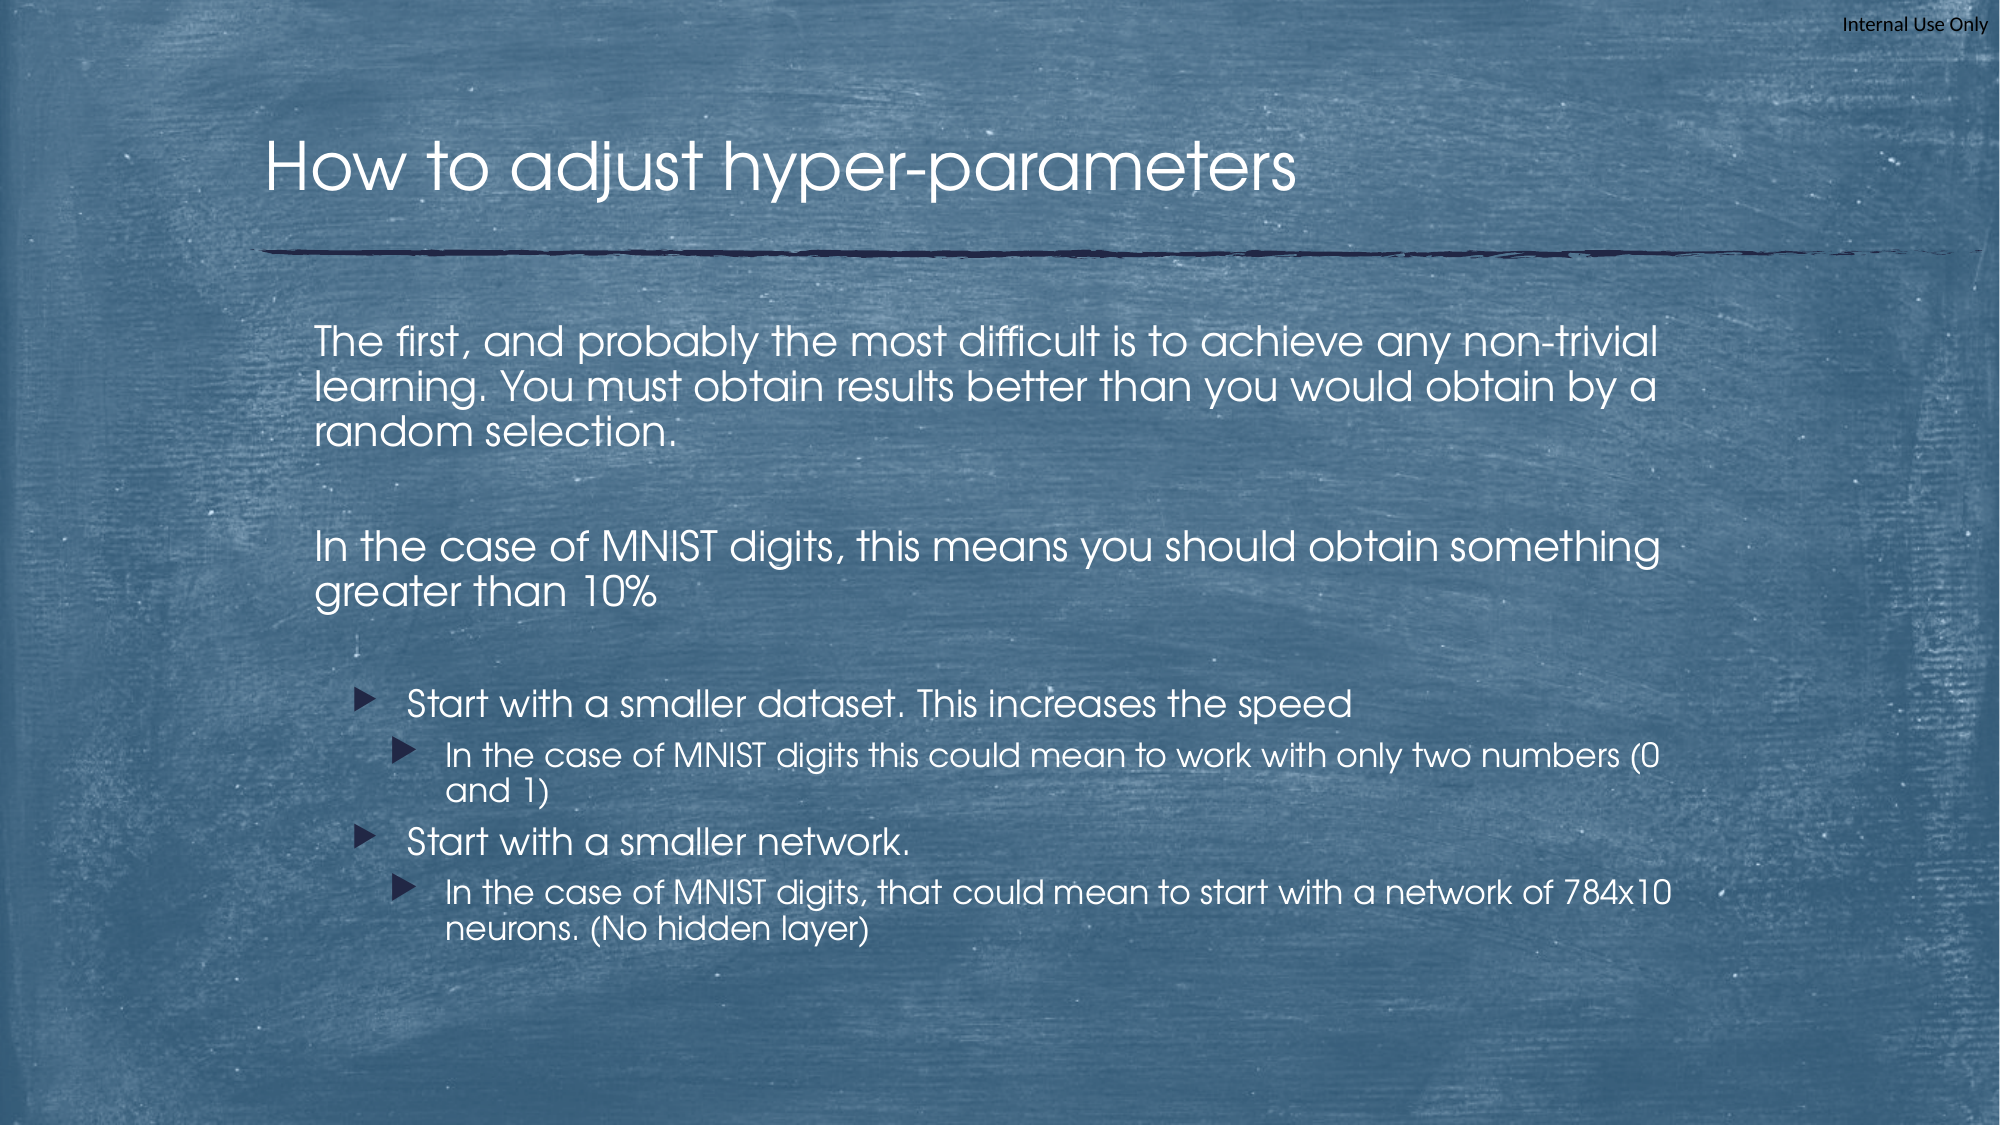

# How to adjust hyper-parameters
The first, and probably the most difficult is to achieve any non-trivial learning. You must obtain results better than you would obtain by a random selection.

In the case of MNIST digits, this means you should obtain something greater than 10%

Start with a smaller dataset. This increases the speed
In the case of MNIST digits this could mean to work with only two numbers (0 and 1)
Start with a smaller network.
In the case of MNIST digits, that could mean to start with a network of 784x10 neurons. (No hidden layer)